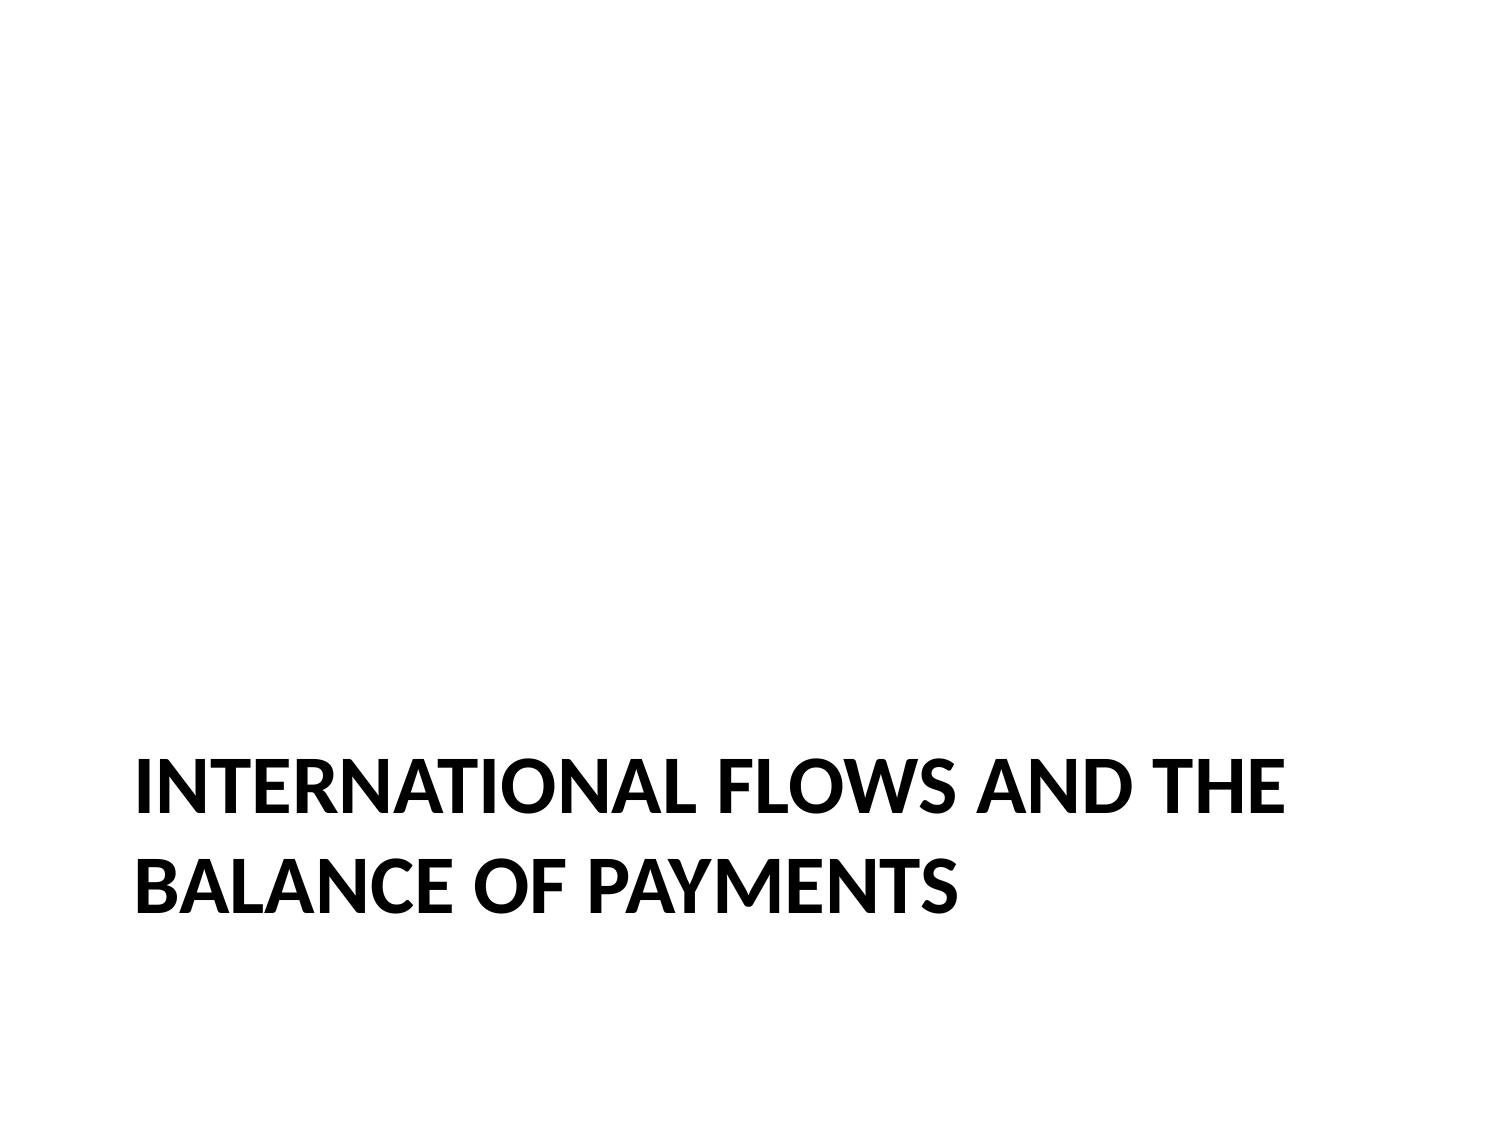

# International flows and the balance of payments